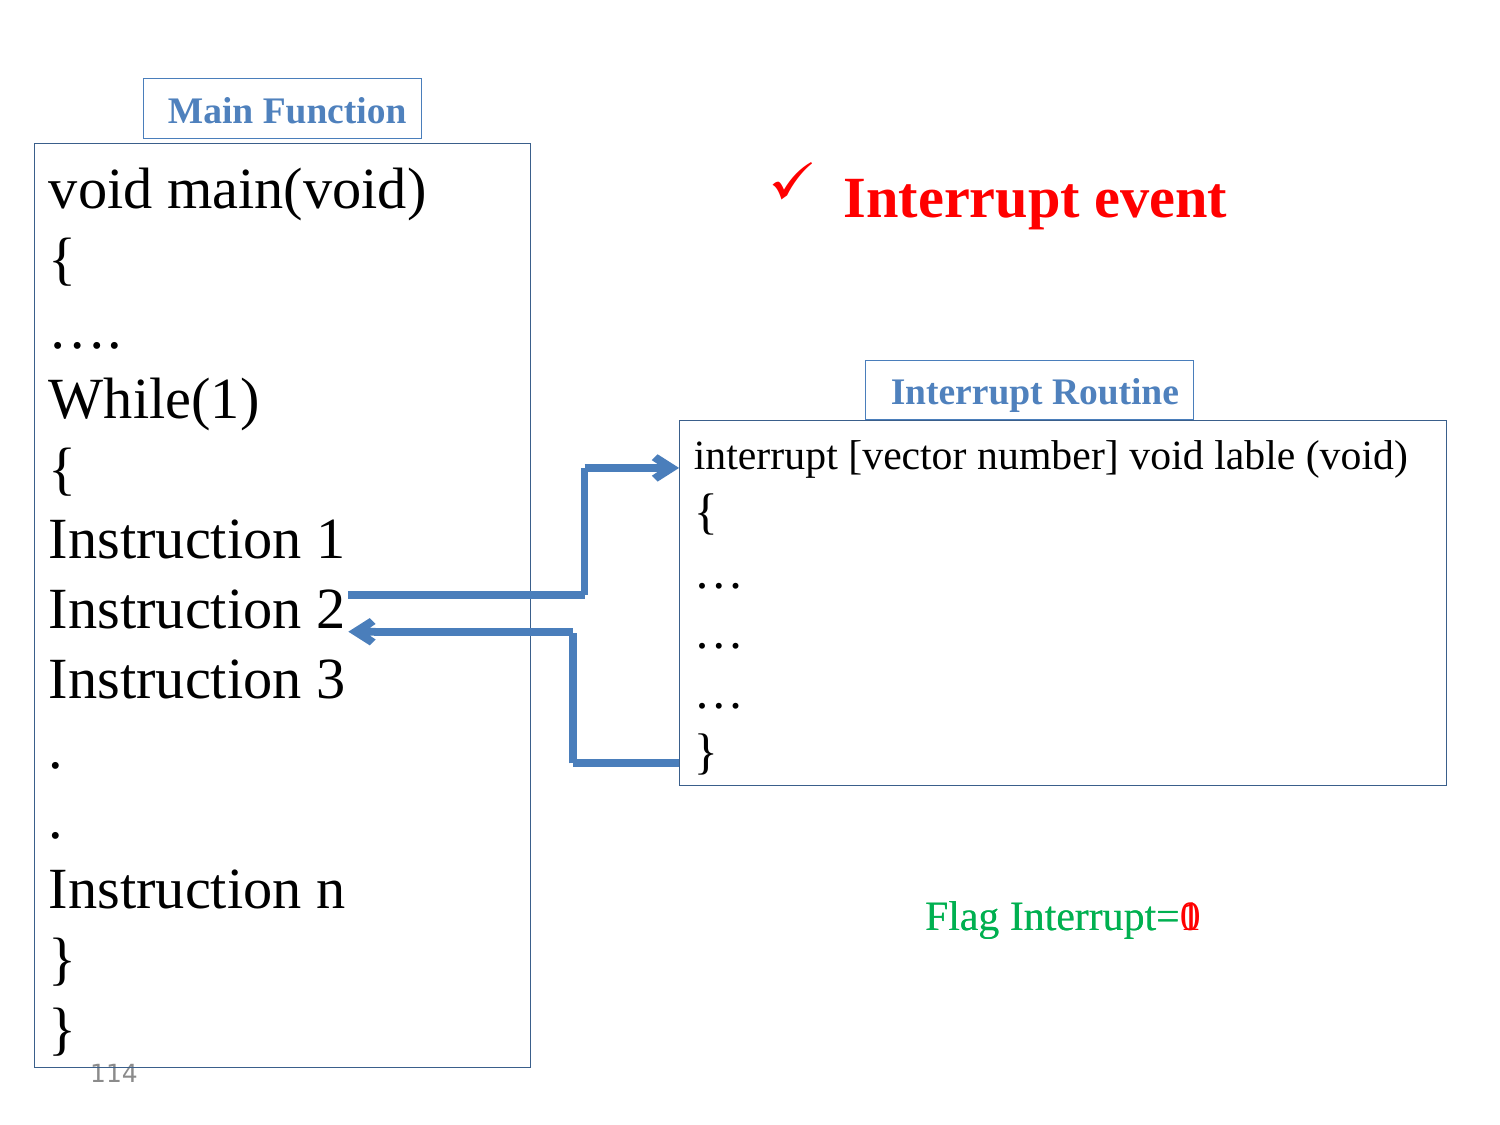

Main Function
void main(void)
{
….
While(1)
{
Instruction 1
Instruction 2
Instruction 3
.
.
Instruction n
}
}
Interrupt event
Interrupt Routine
interrupt [vector number] void lable (void)
{
…
…
…
}
Flag Interrupt=0
Flag Interrupt=1
114